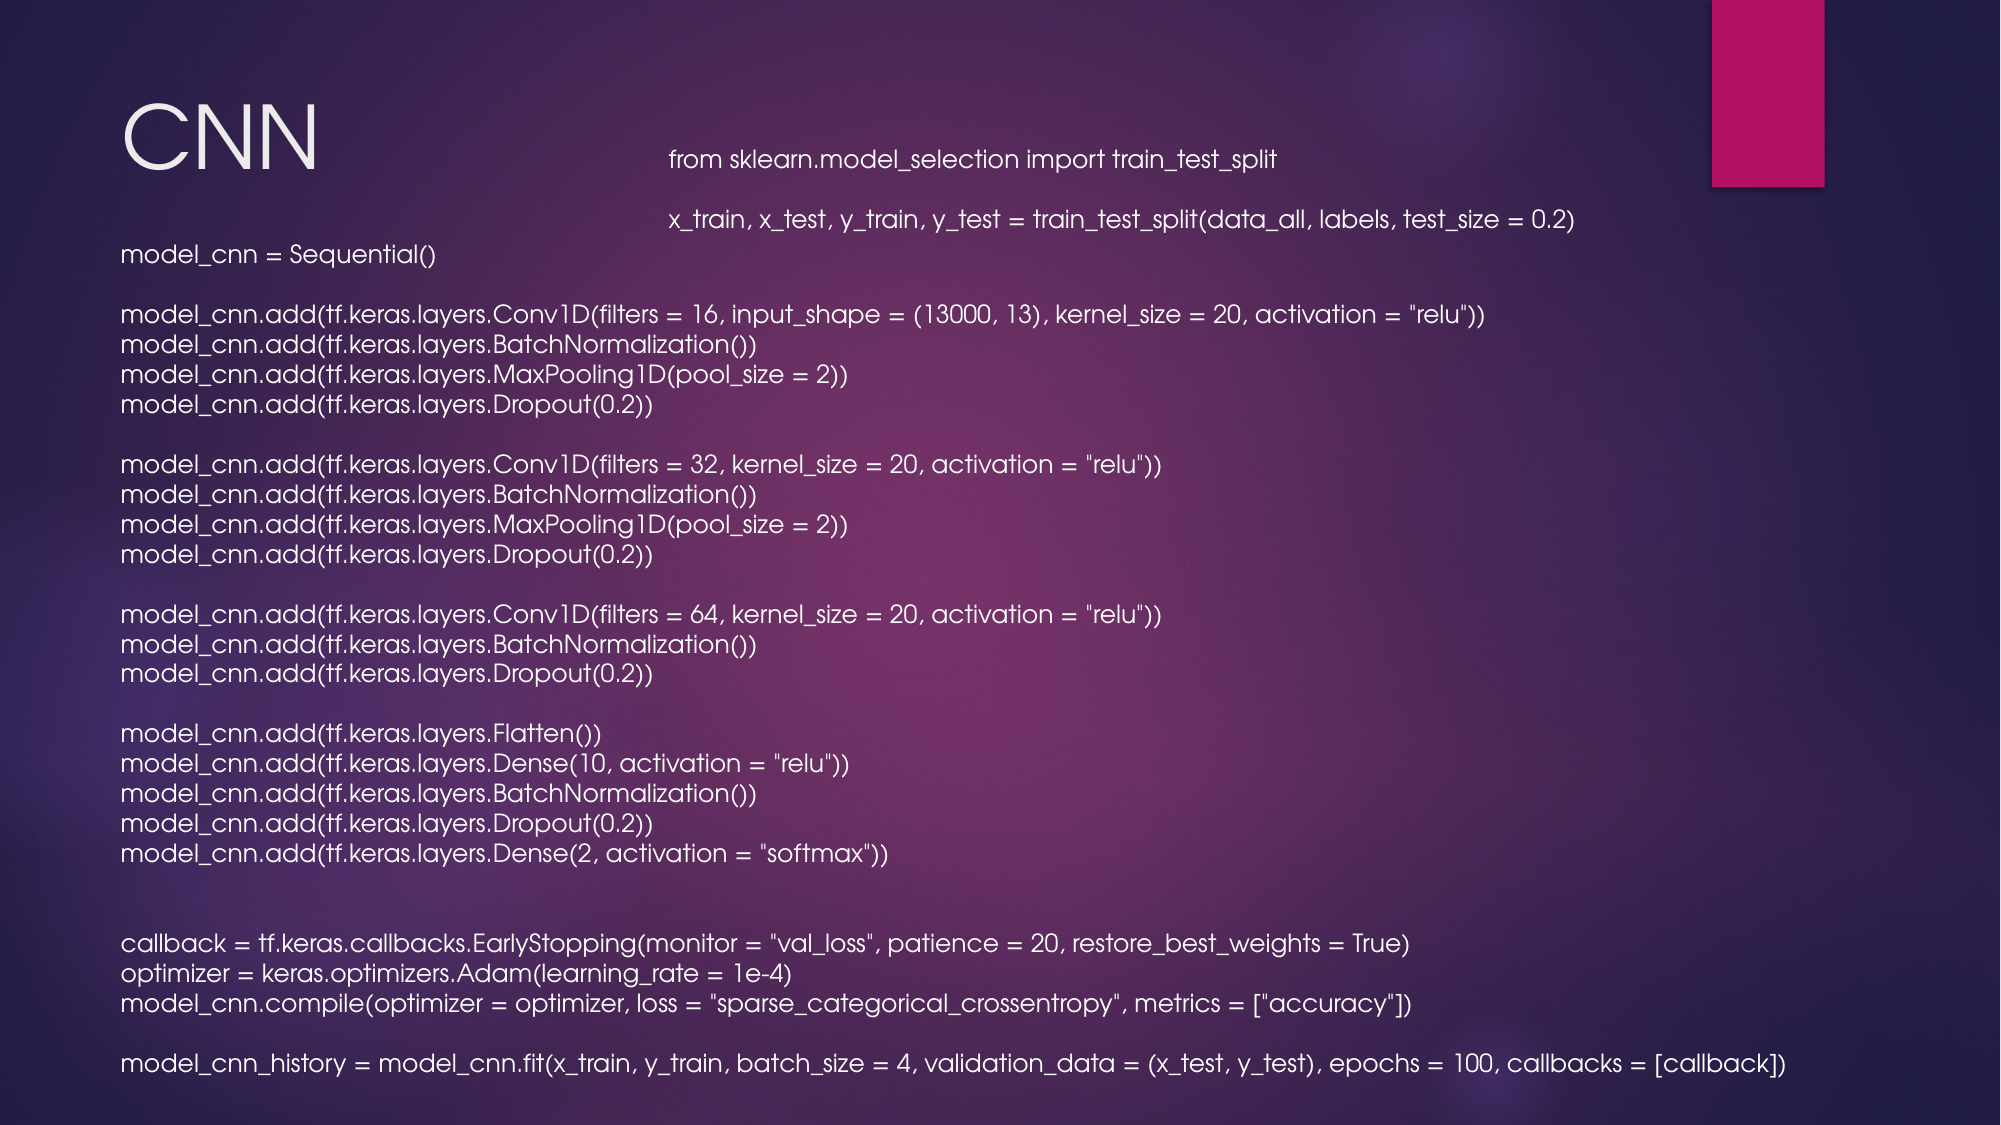

# CNN
from sklearn.model_selection import train_test_split

x_train, x_test, y_train, y_test = train_test_split(data_all, labels, test_size = 0.2)
model_cnn = Sequential()

model_cnn.add(tf.keras.layers.Conv1D(filters = 16, input_shape = (13000, 13), kernel_size = 20, activation = "relu"))
model_cnn.add(tf.keras.layers.BatchNormalization())
model_cnn.add(tf.keras.layers.MaxPooling1D(pool_size = 2))
model_cnn.add(tf.keras.layers.Dropout(0.2))

model_cnn.add(tf.keras.layers.Conv1D(filters = 32, kernel_size = 20, activation = "relu"))
model_cnn.add(tf.keras.layers.BatchNormalization())
model_cnn.add(tf.keras.layers.MaxPooling1D(pool_size = 2))
model_cnn.add(tf.keras.layers.Dropout(0.2))

model_cnn.add(tf.keras.layers.Conv1D(filters = 64, kernel_size = 20, activation = "relu"))
model_cnn.add(tf.keras.layers.BatchNormalization())
model_cnn.add(tf.keras.layers.Dropout(0.2))

model_cnn.add(tf.keras.layers.Flatten())
model_cnn.add(tf.keras.layers.Dense(10, activation = "relu"))
model_cnn.add(tf.keras.layers.BatchNormalization())
model_cnn.add(tf.keras.layers.Dropout(0.2))
model_cnn.add(tf.keras.layers.Dense(2, activation = "softmax"))

callback = tf.keras.callbacks.EarlyStopping(monitor = "val_loss", patience = 20, restore_best_weights = True)
optimizer = keras.optimizers.Adam(learning_rate = 1e-4)
model_cnn.compile(optimizer = optimizer, loss = "sparse_categorical_crossentropy", metrics = ["accuracy"])

model_cnn_history = model_cnn.fit(x_train, y_train, batch_size = 4, validation_data = (x_test, y_test), epochs = 100, callbacks = [callback])